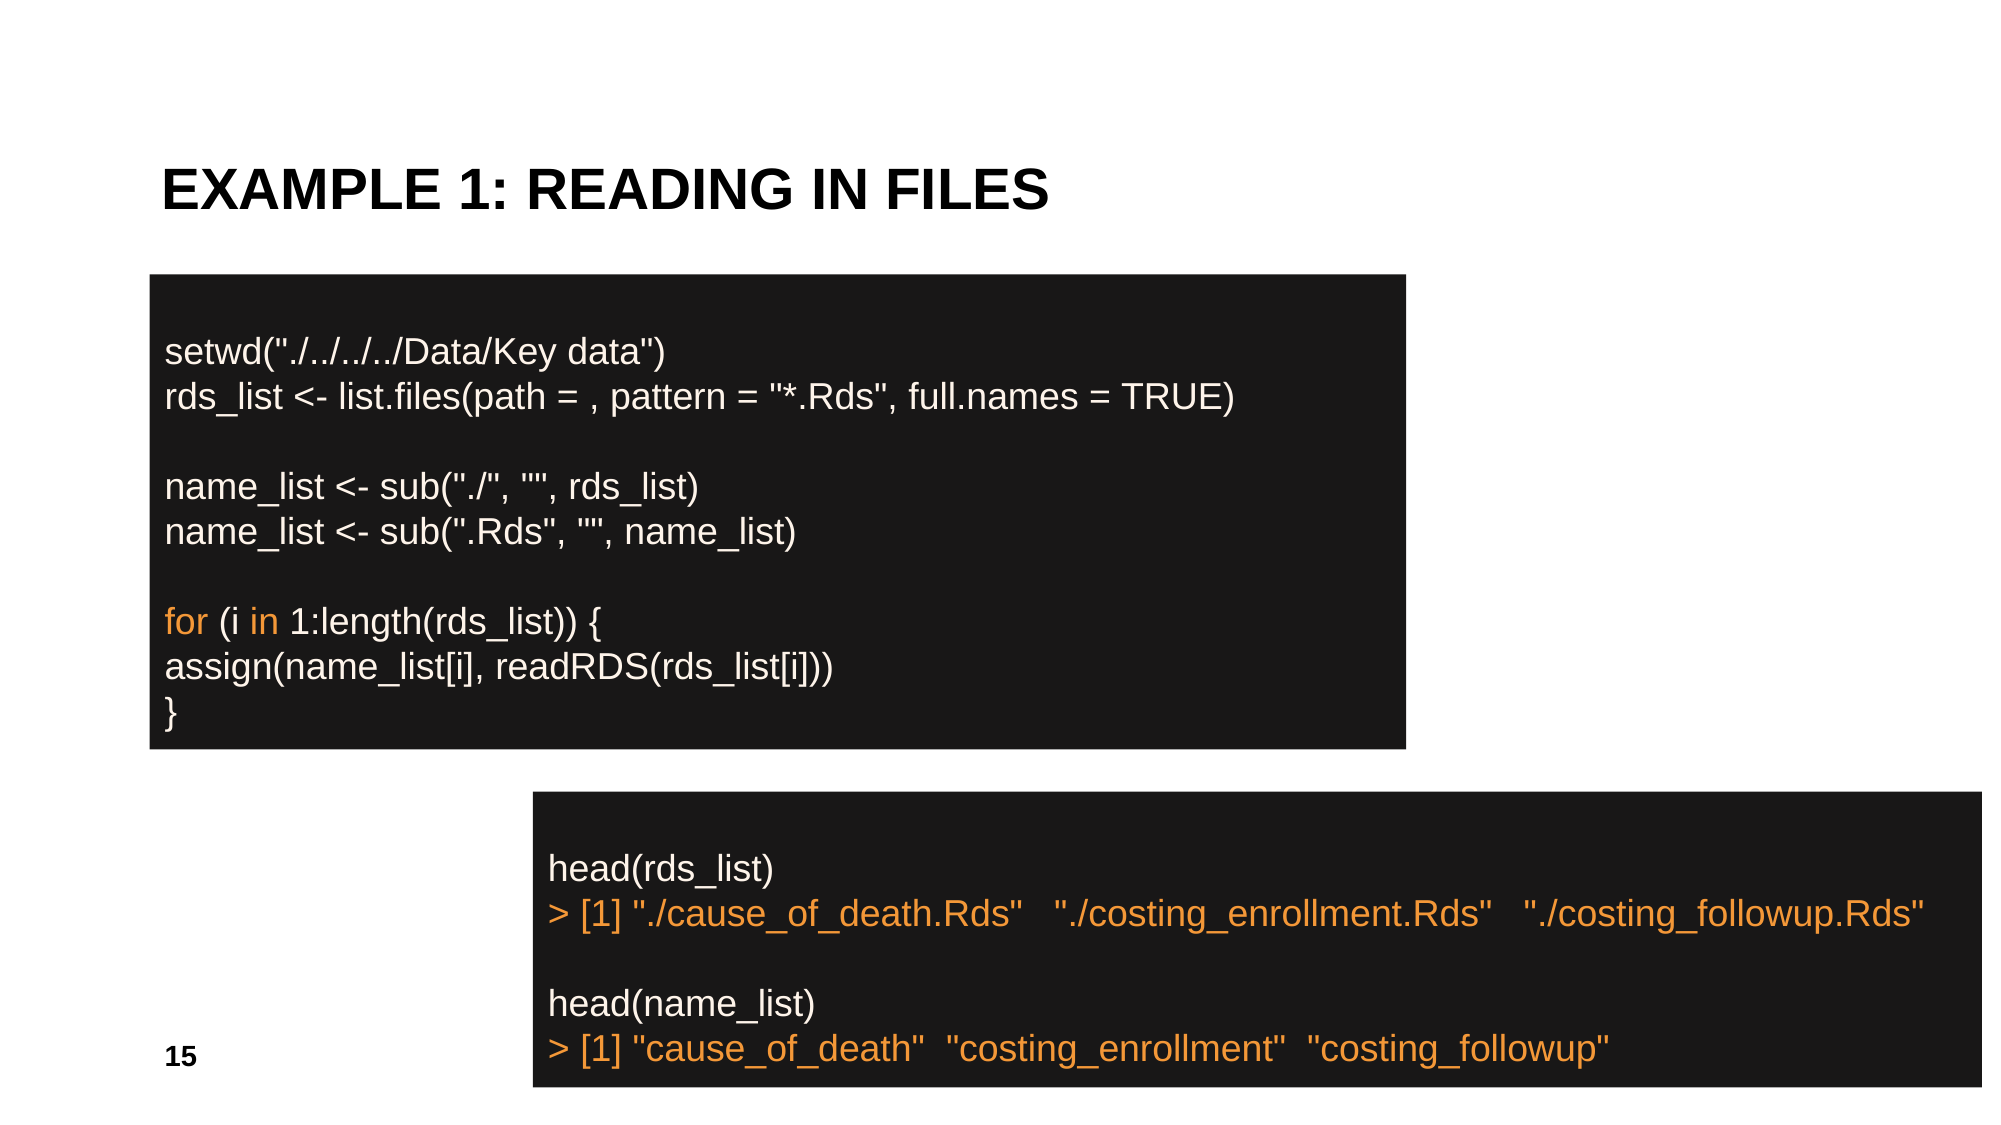

# Example 1: reading in files

setwd("./../../../Data/Key data")
rds_list <- list.files(path = , pattern = "*.Rds", full.names = TRUE)

name_list <- sub("./", "", rds_list)
name_list <- sub(".Rds", "", name_list)

for (i in 1:length(rds_list)) {
assign(name_list[i], readRDS(rds_list[i]))
}

head(rds_list)
> [1] "./cause_of_death.Rds"   "./costing_enrollment.Rds"   "./costing_followup.Rds"

head(name_list)
> [1] "cause_of_death"  "costing_enrollment"  "costing_followup"
15